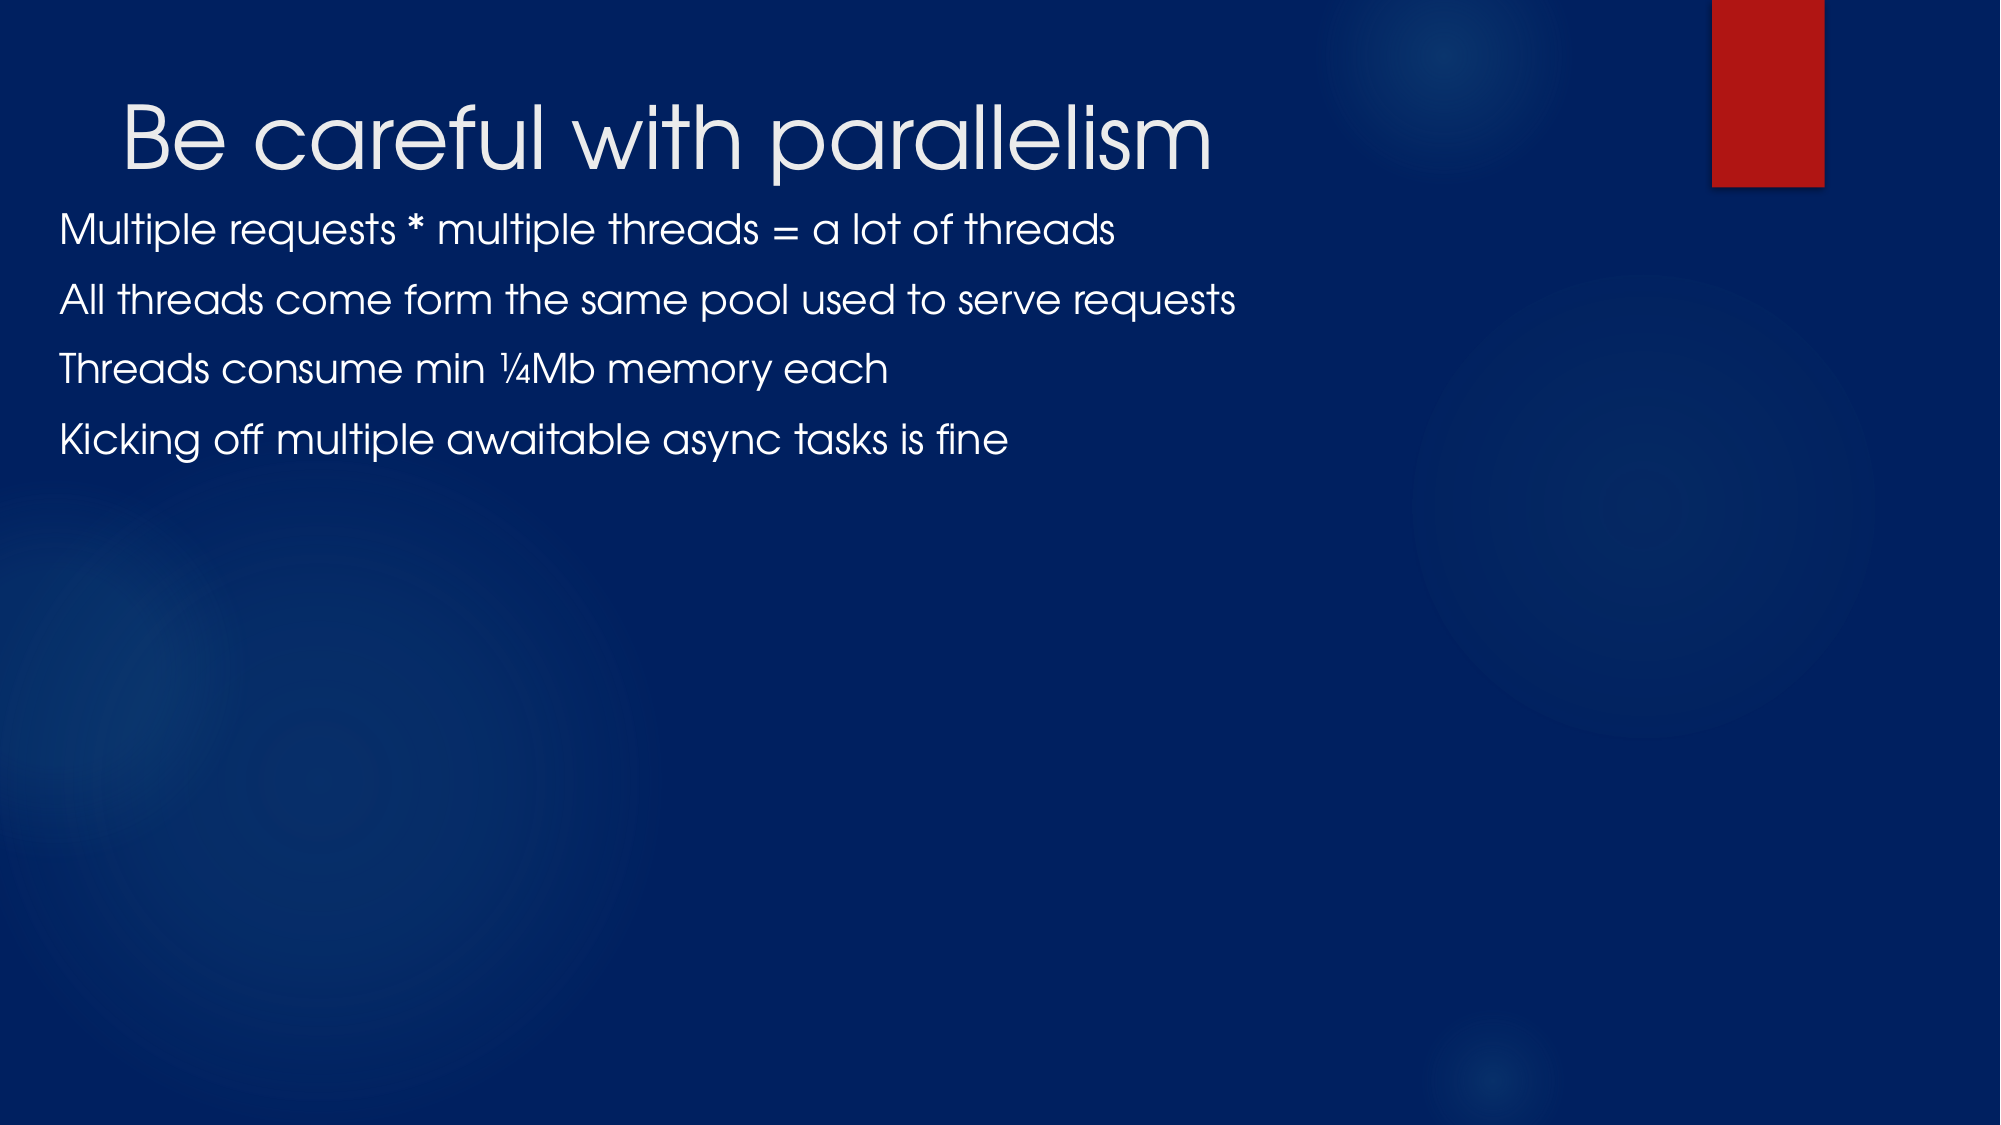

# Be careful with parallelism
Multiple requests * multiple threads = a lot of threads
All threads come form the same pool used to serve requests
Threads consume min ¼Mb memory each
Kicking off multiple awaitable async tasks is fine